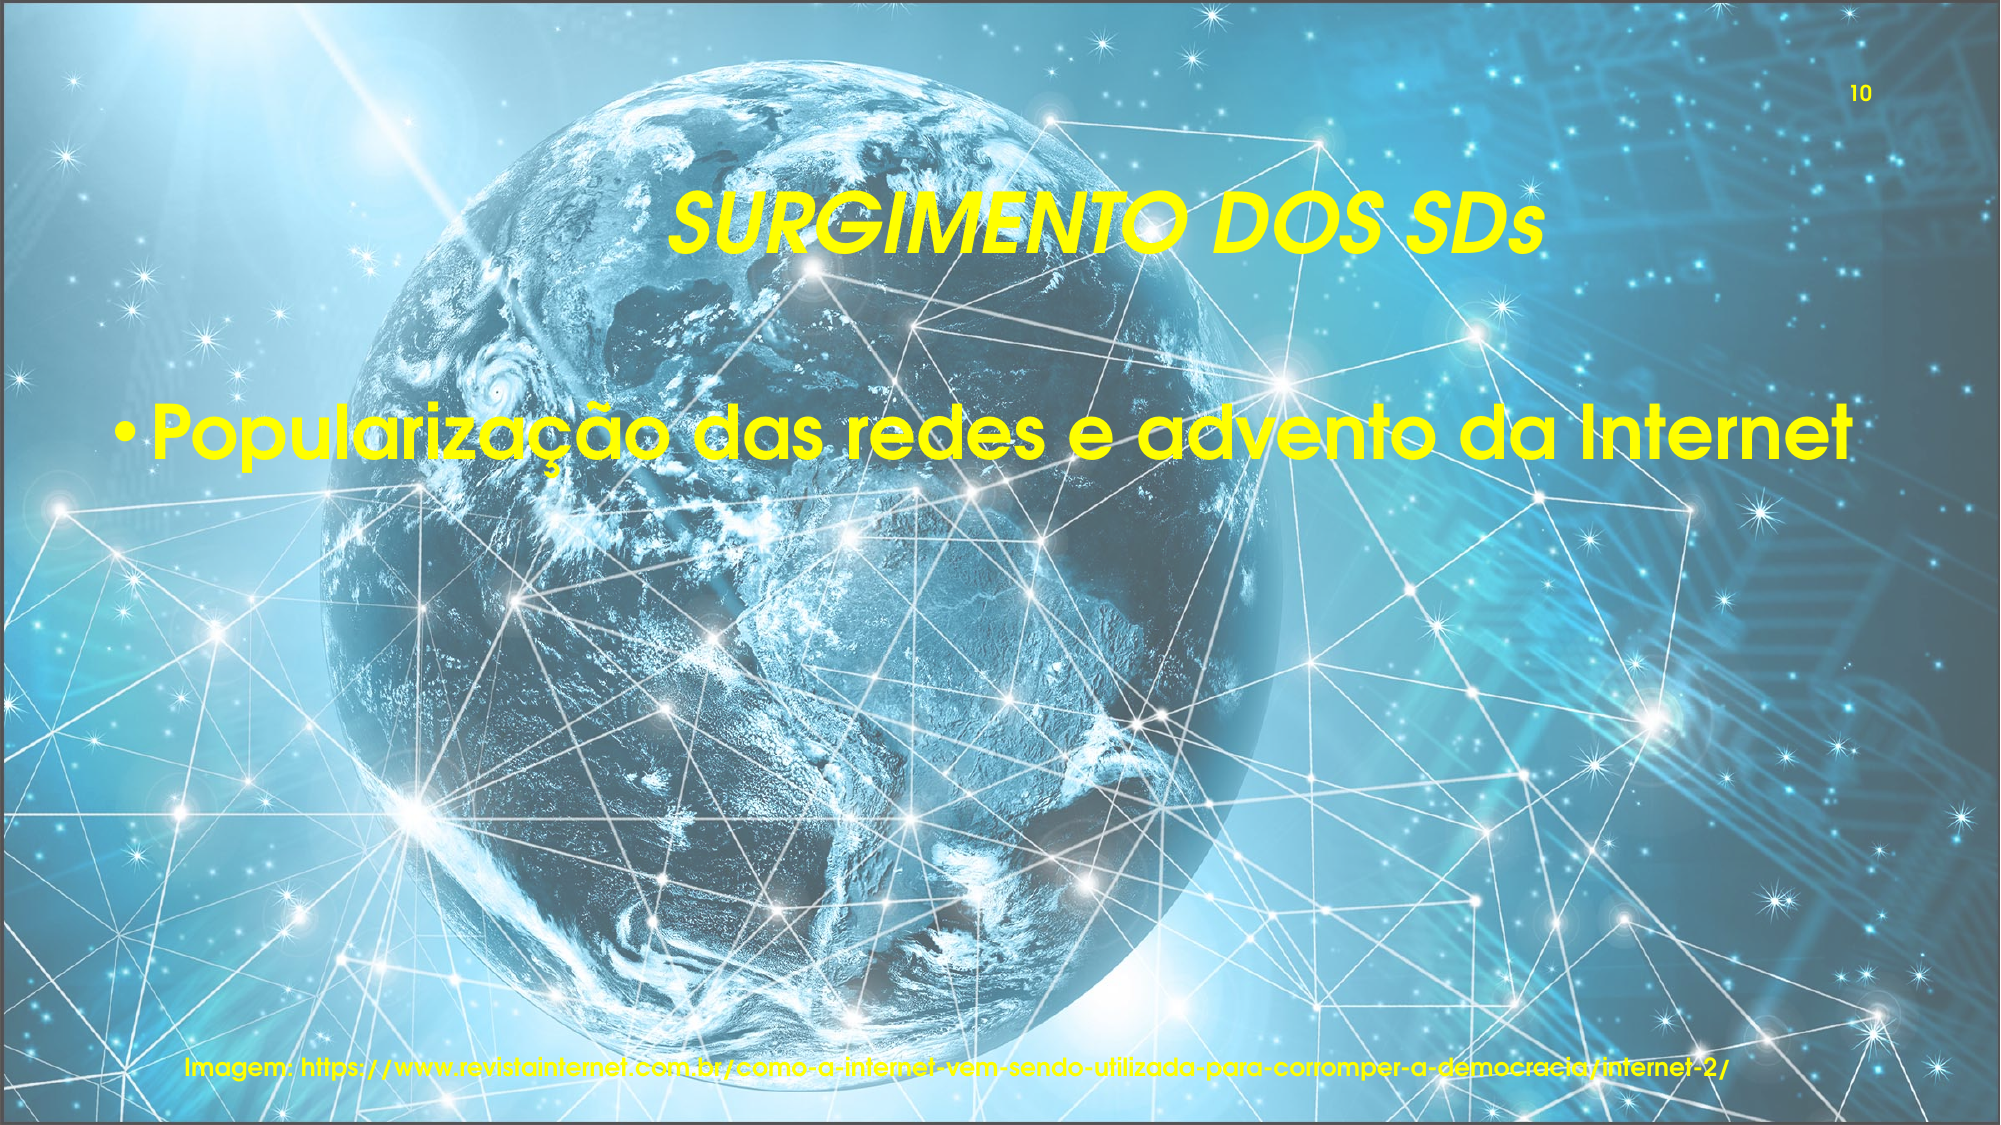

10
# Surgimento dos sds
Popularização das redes e advento da Internet
Imagem: https://www.revistainternet.com.br/como-a-internet-vem-sendo-utilizada-para-corromper-a-democracia/internet-2/